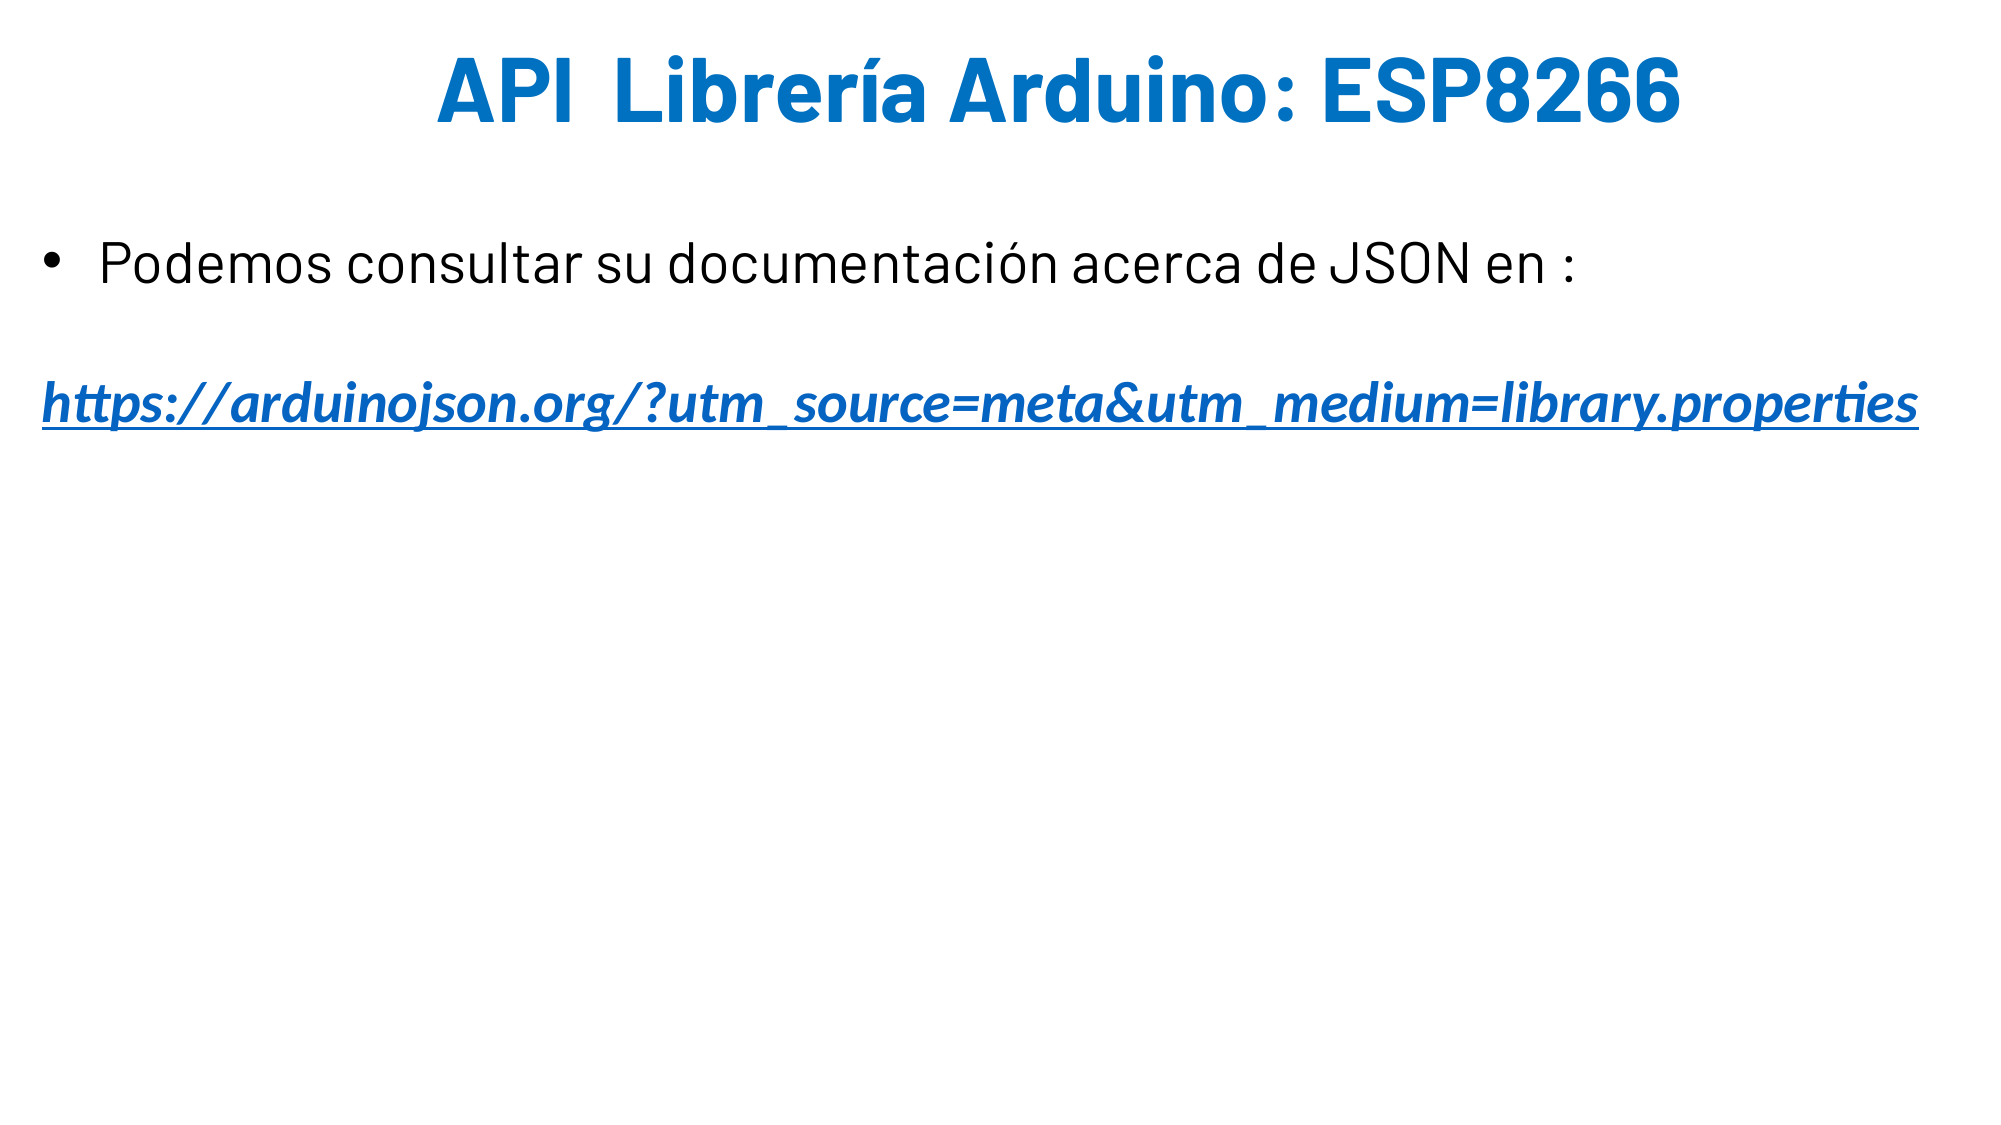

API  Librería Arduino: ESP8266
Podemos consultar su documentación acerca de JSON en :

https://arduinojson.org/?utm_source=meta&utm_medium=library.properties